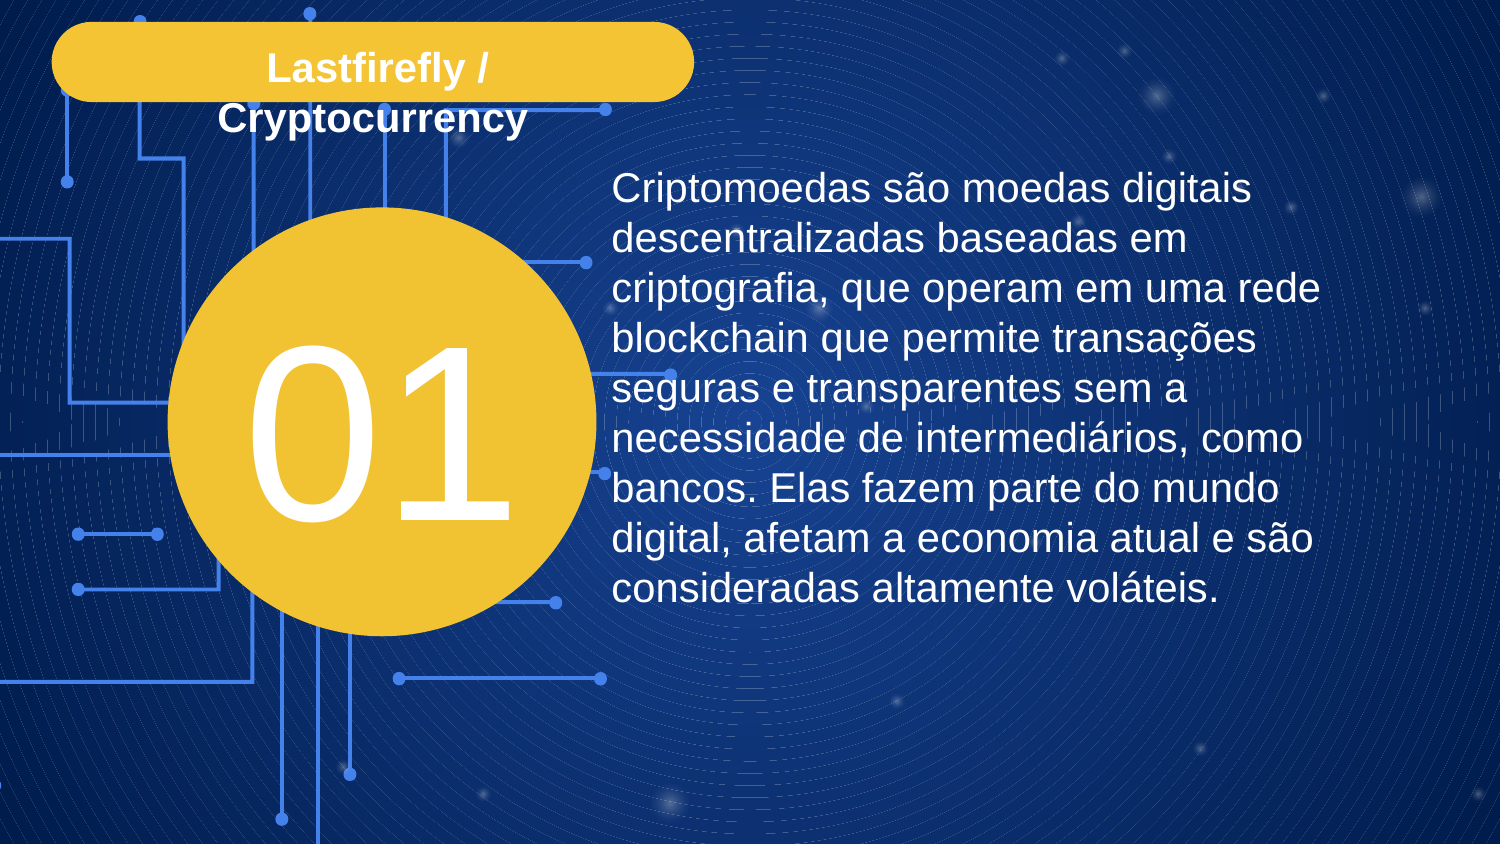

Lastfirefly / Cryptocurrency
# Criptomoedas são moedas digitais descentralizadas baseadas em criptografia, que operam em uma rede blockchain que permite transações seguras e transparentes sem a necessidade de intermediários, como bancos. Elas fazem parte do mundo digital, afetam a economia atual e são consideradas altamente voláteis.

01